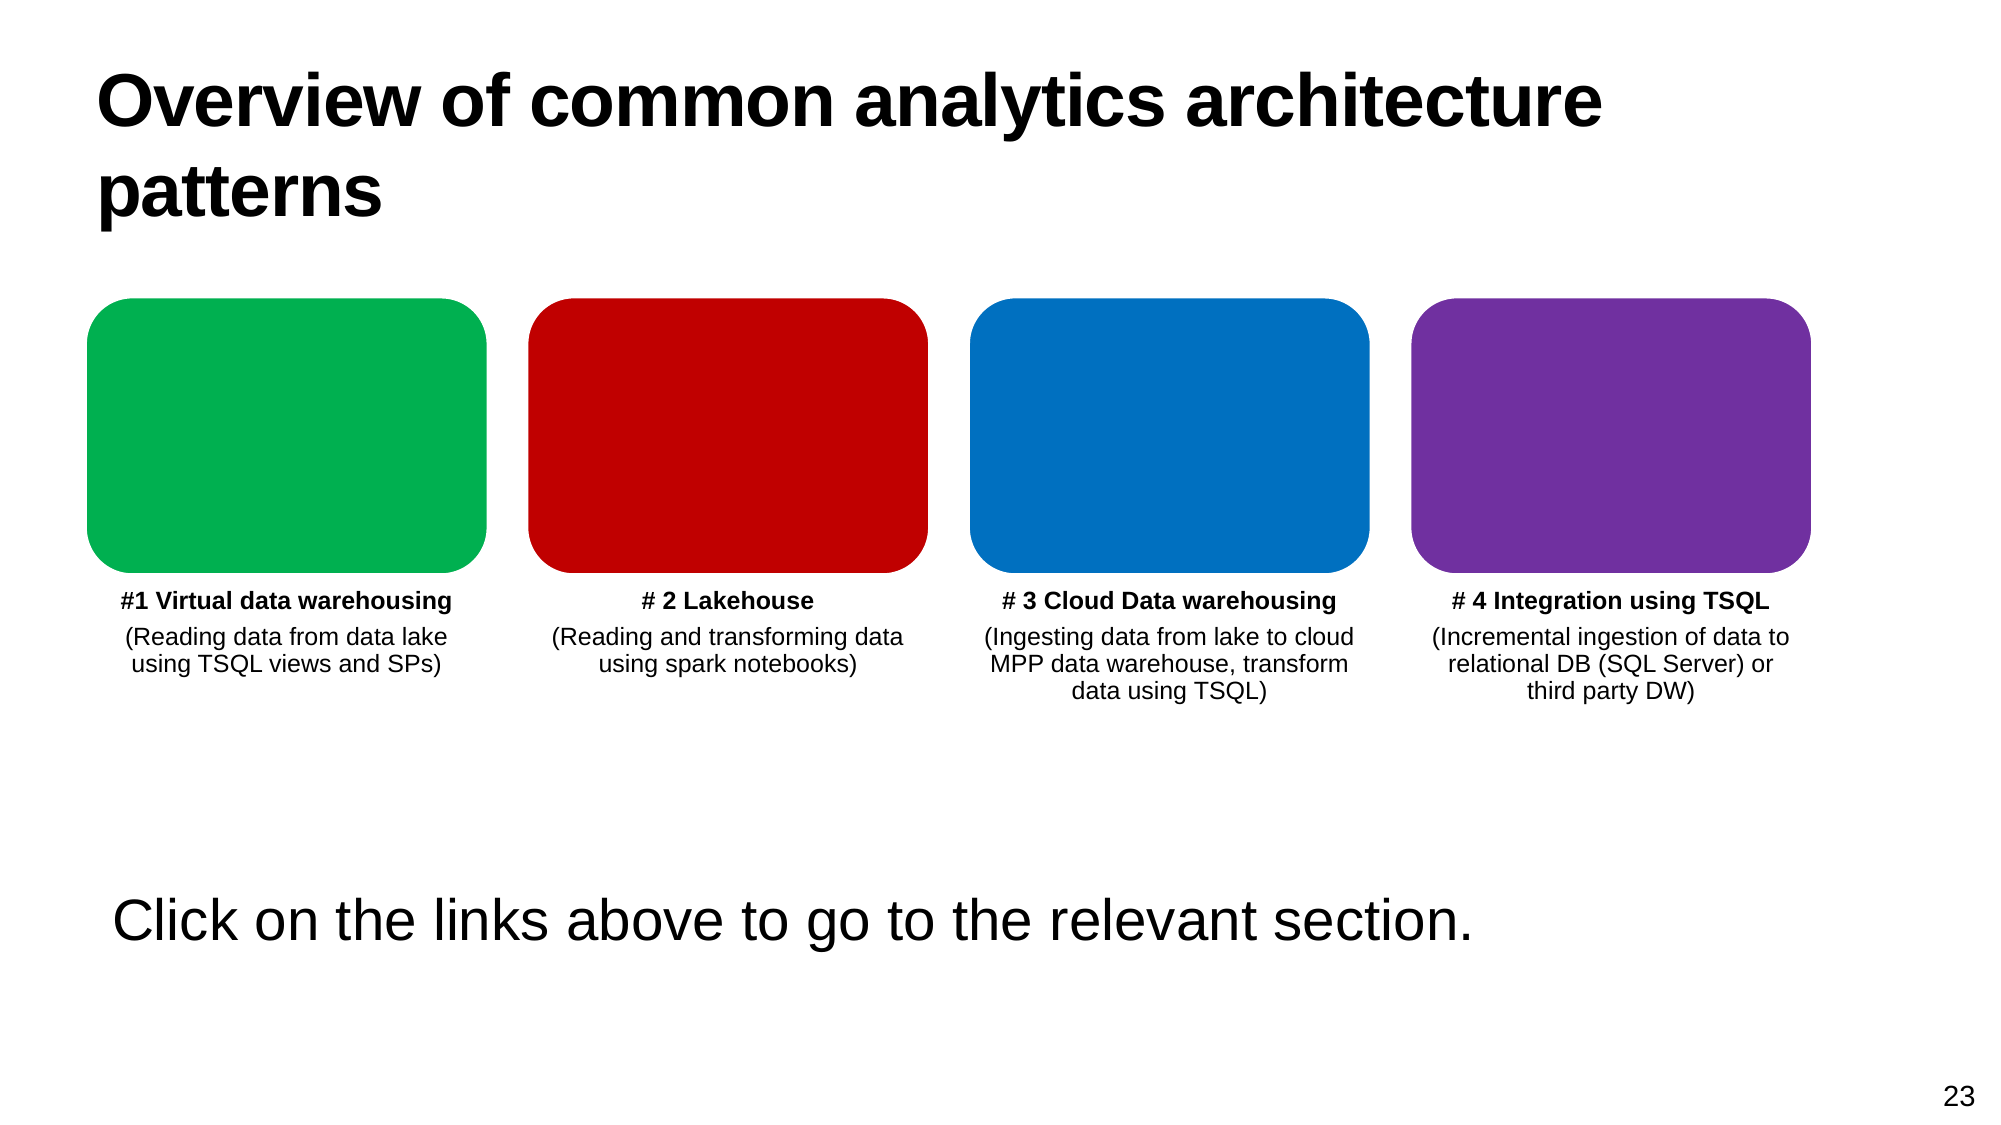

# Overview of common analytics architecture patterns
#1 Virtual data warehousing
(Reading data from data lake using TSQL views and SPs)
# 2 Lakehouse
(Reading and transforming data using spark notebooks)
# 3 Cloud Data warehousing
(Ingesting data from lake to cloud MPP data warehouse, transform data using TSQL)
# 4 Integration using TSQL
(Incremental ingestion of data to relational DB (SQL Server) or third party DW)
Click on the links above to go to the relevant section.